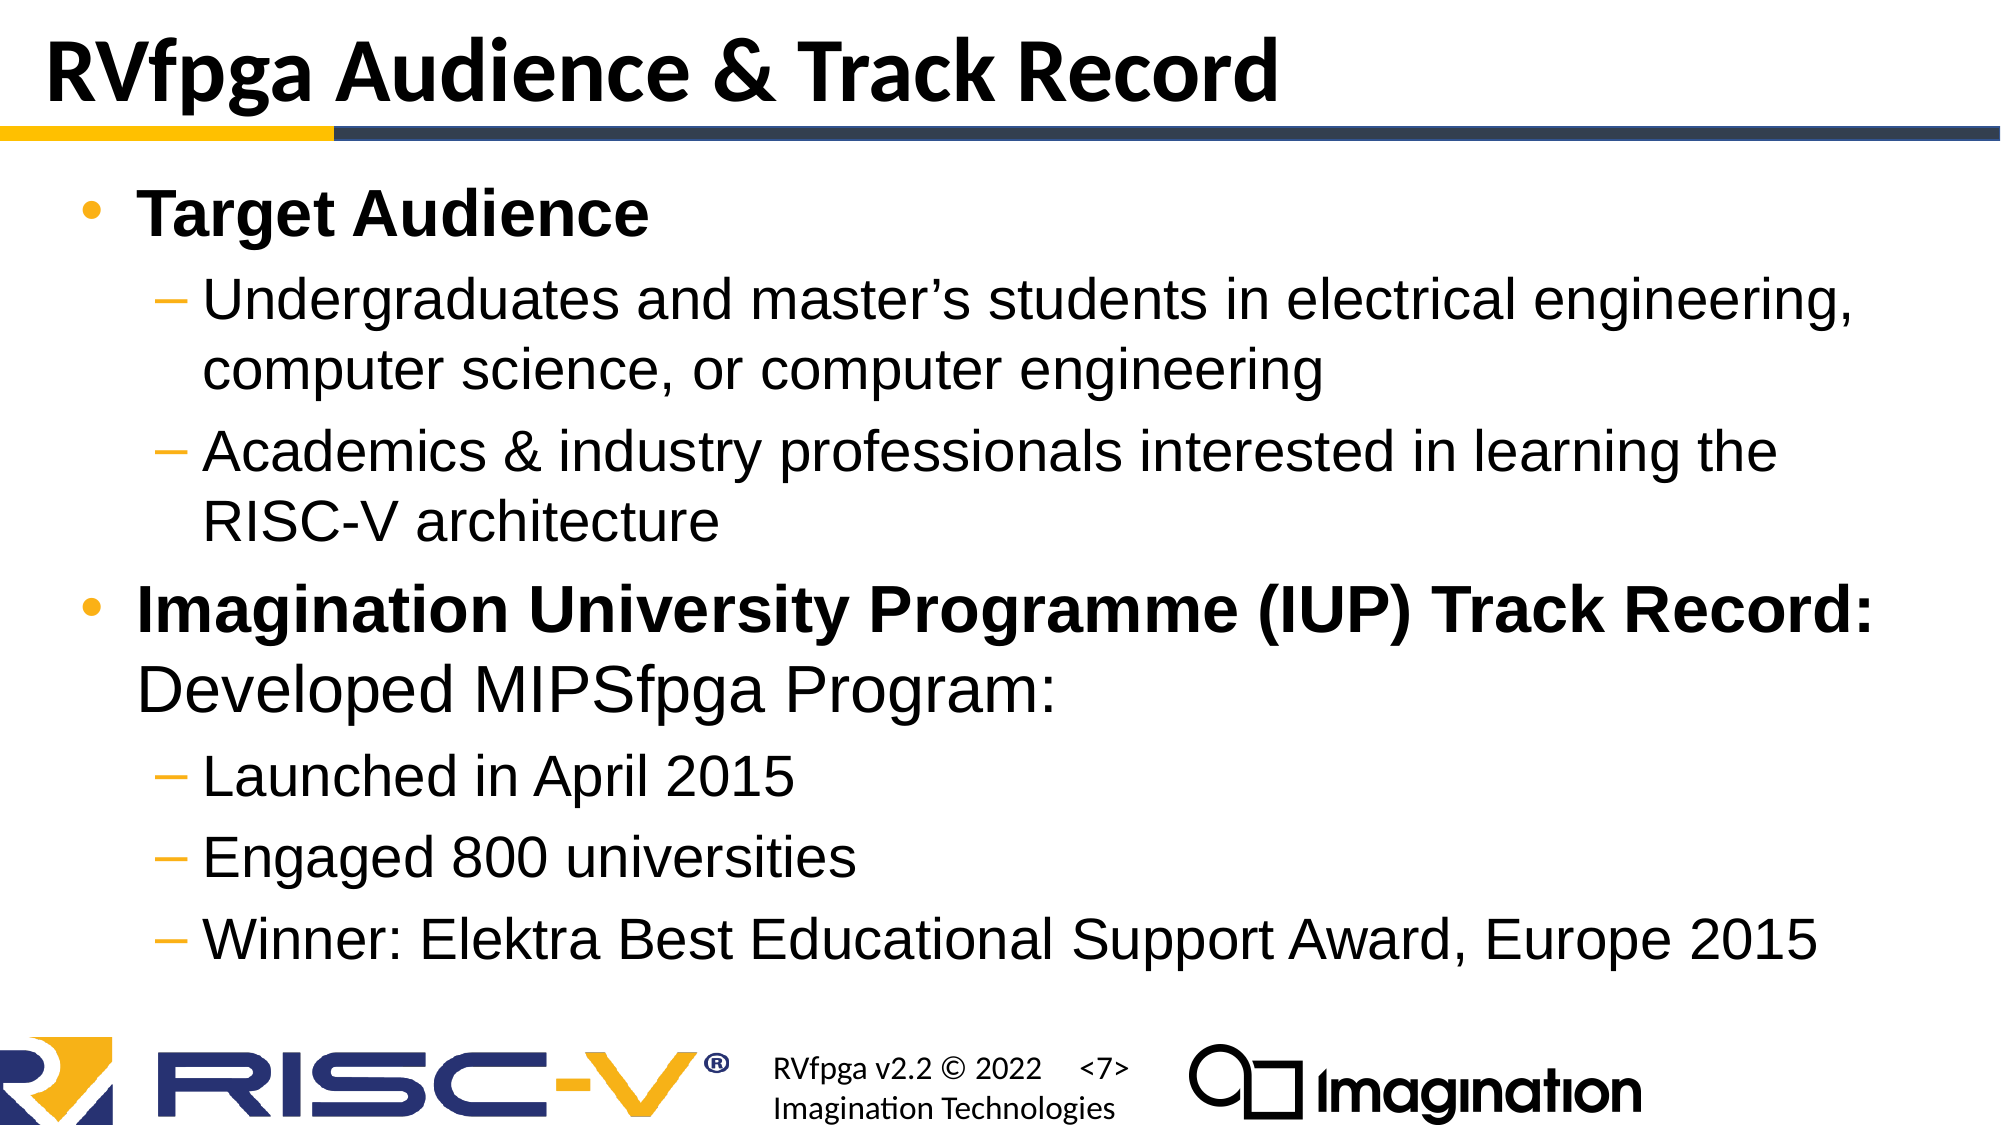

# RVfpga Audience & Track Record
Target Audience
Undergraduates and master’s students in electrical engineering, computer science, or computer engineering
Academics & industry professionals interested in learning the RISC-V architecture
Imagination University Programme (IUP) Track Record: Developed MIPSfpga Program:
Launched in April 2015
Engaged 800 universities
Winner: Elektra Best Educational Support Award, Europe 2015